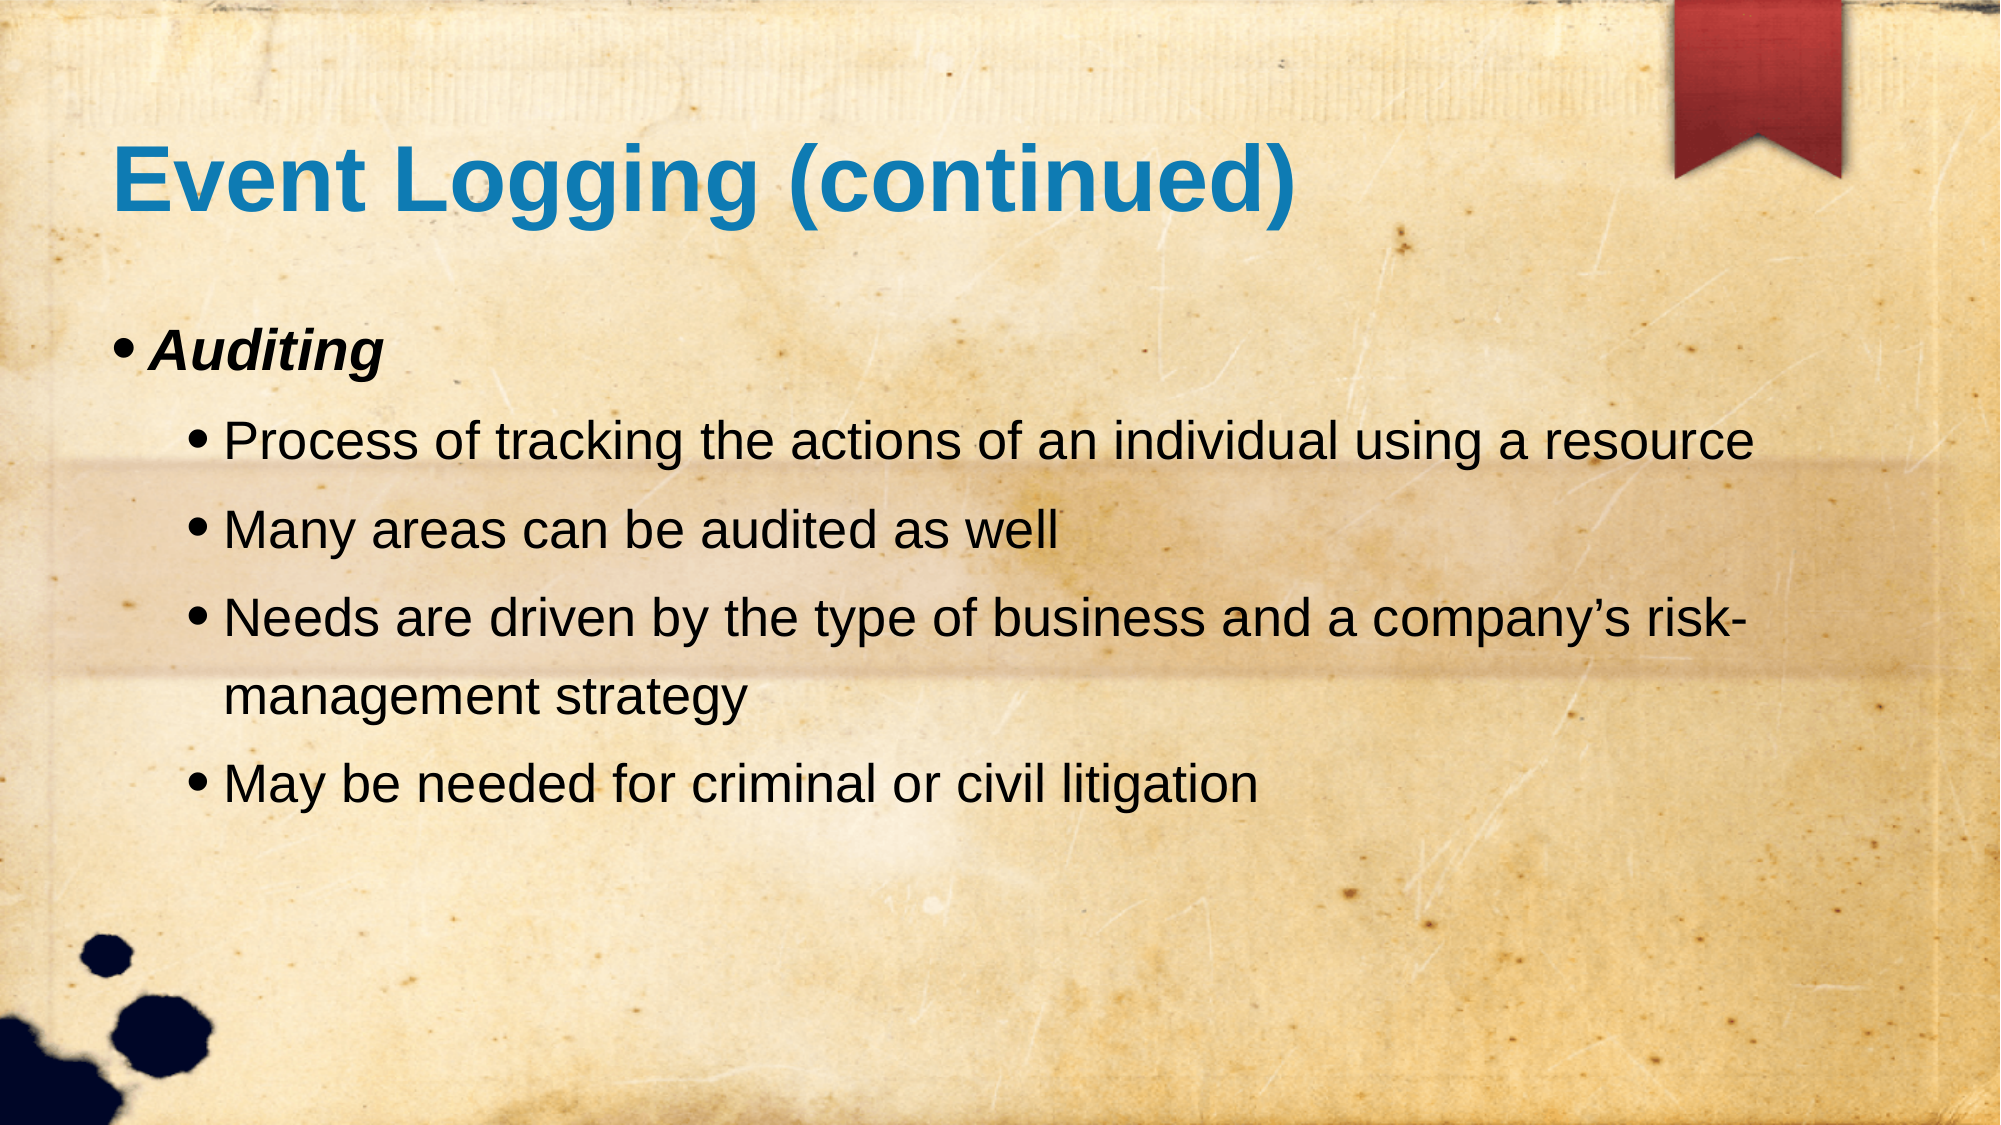

Event Logging (continued)
Auditing
Process of tracking the actions of an individual using a resource
Many areas can be audited as well
Needs are driven by the type of business and a company’s risk-management strategy
May be needed for criminal or civil litigation